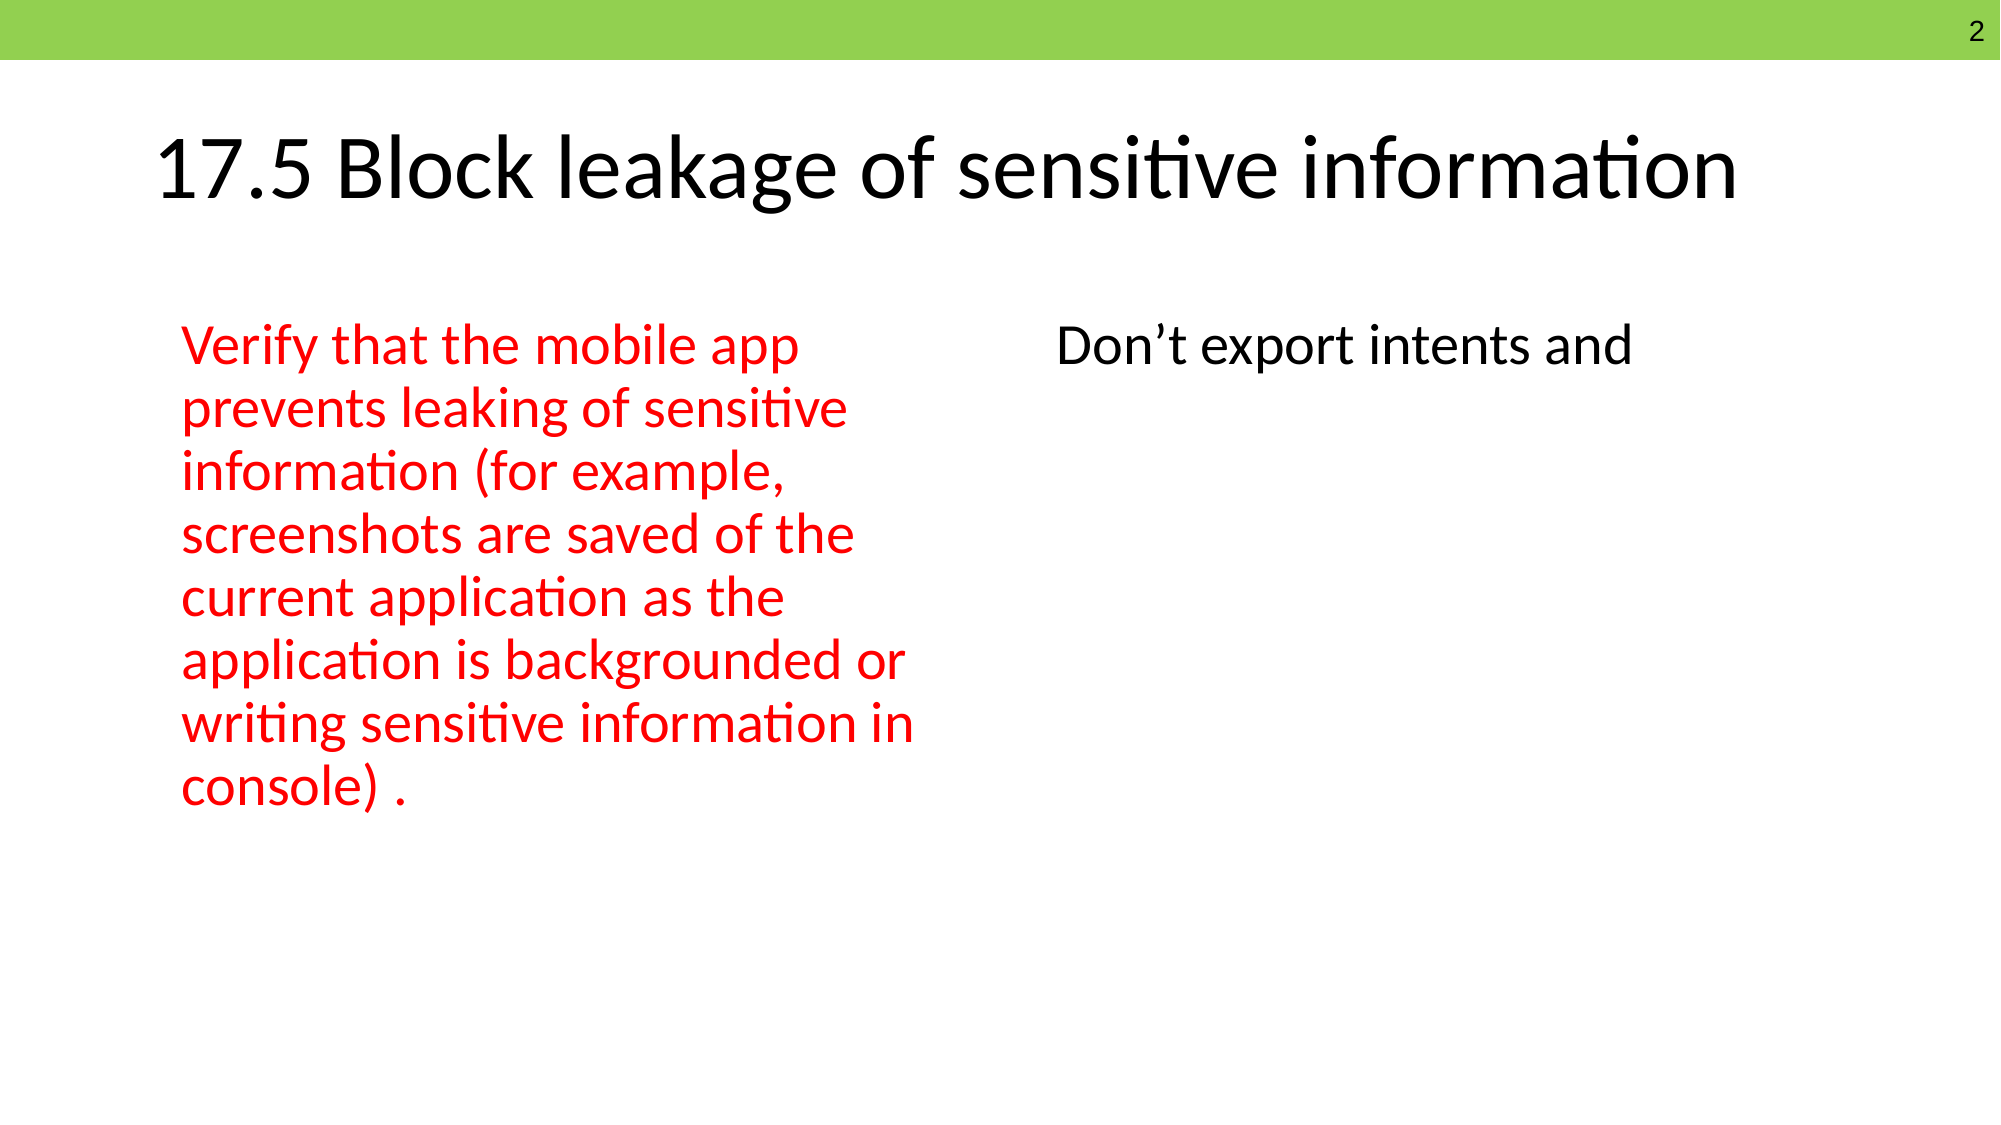

# 17.5 Block leakage of sensitive information
Verify that the mobile app prevents leaking of sensitive information (for example, screenshots are saved of the current application as the application is backgrounded or writing sensitive information in console) .
Don’t export intents and